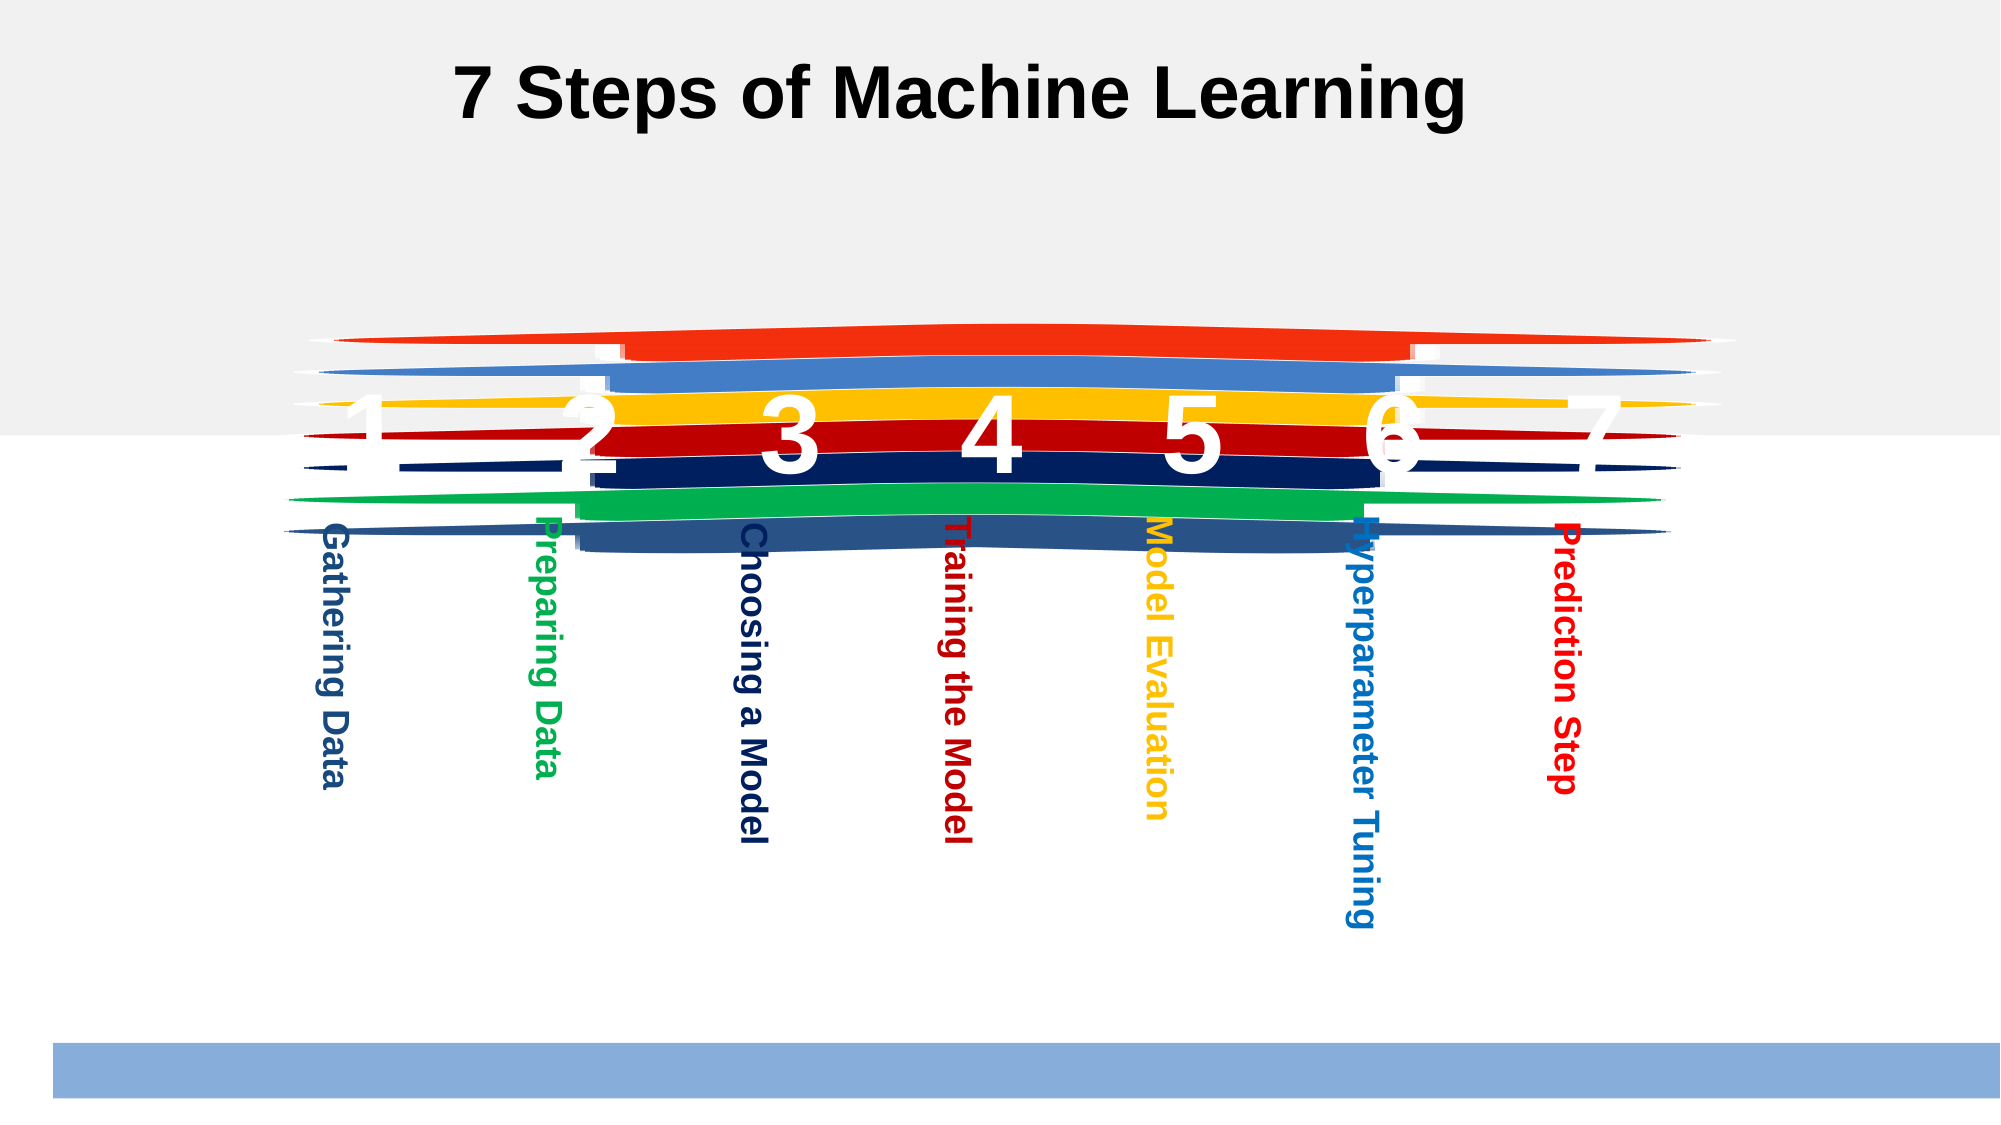

7
Prediction Step
7 Steps of Machine Learning
6
Hyperparameter Tuning
5
Model Evaluation
4
Training the Model
3
Choosing a Model
2
Preparing Data
1
Gathering Data